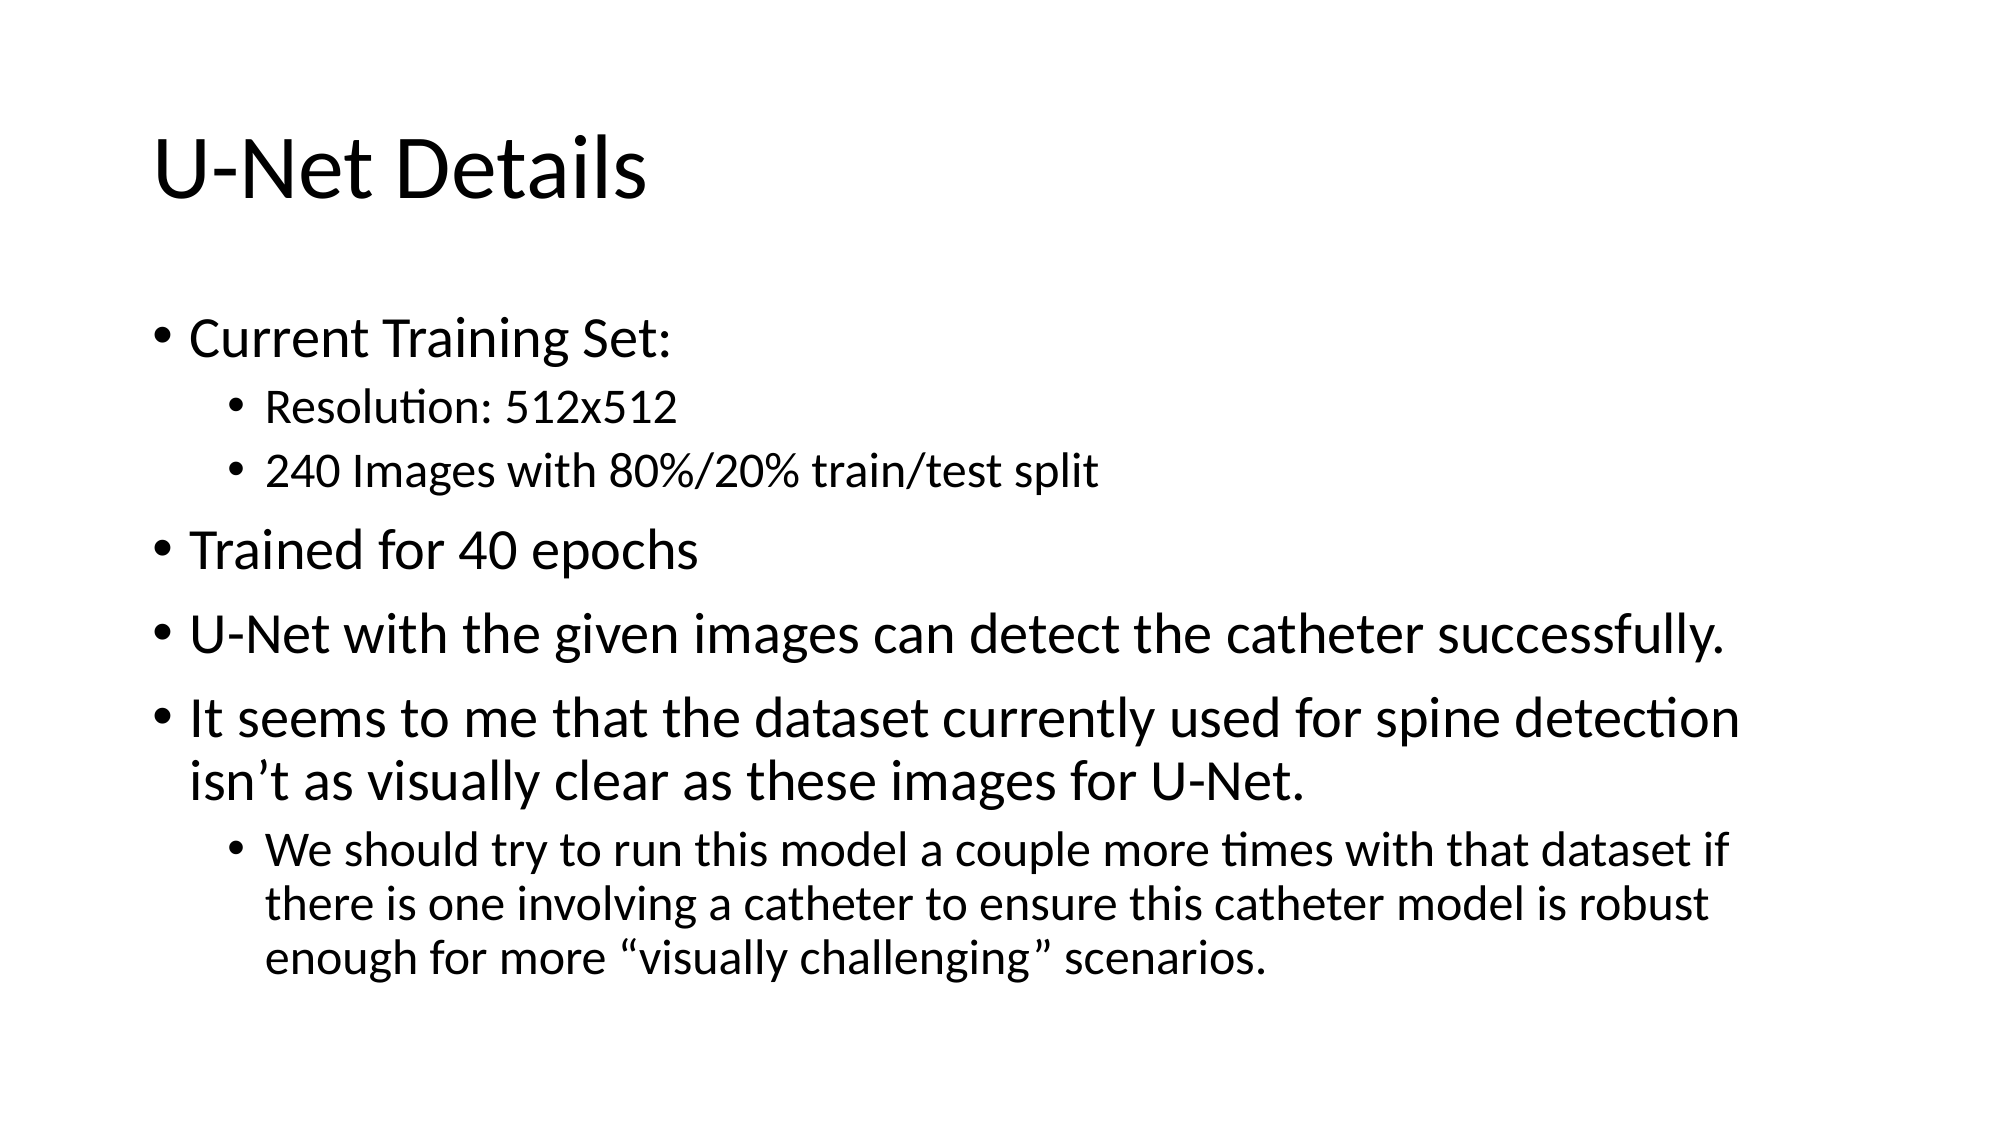

# U-Net Details
Current Training Set:
Resolution: 512x512
240 Images with 80%/20% train/test split
Trained for 40 epochs
U-Net with the given images can detect the catheter successfully.
It seems to me that the dataset currently used for spine detection isn’t as visually clear as these images for U-Net.
We should try to run this model a couple more times with that dataset if there is one involving a catheter to ensure this catheter model is robust enough for more “visually challenging” scenarios.